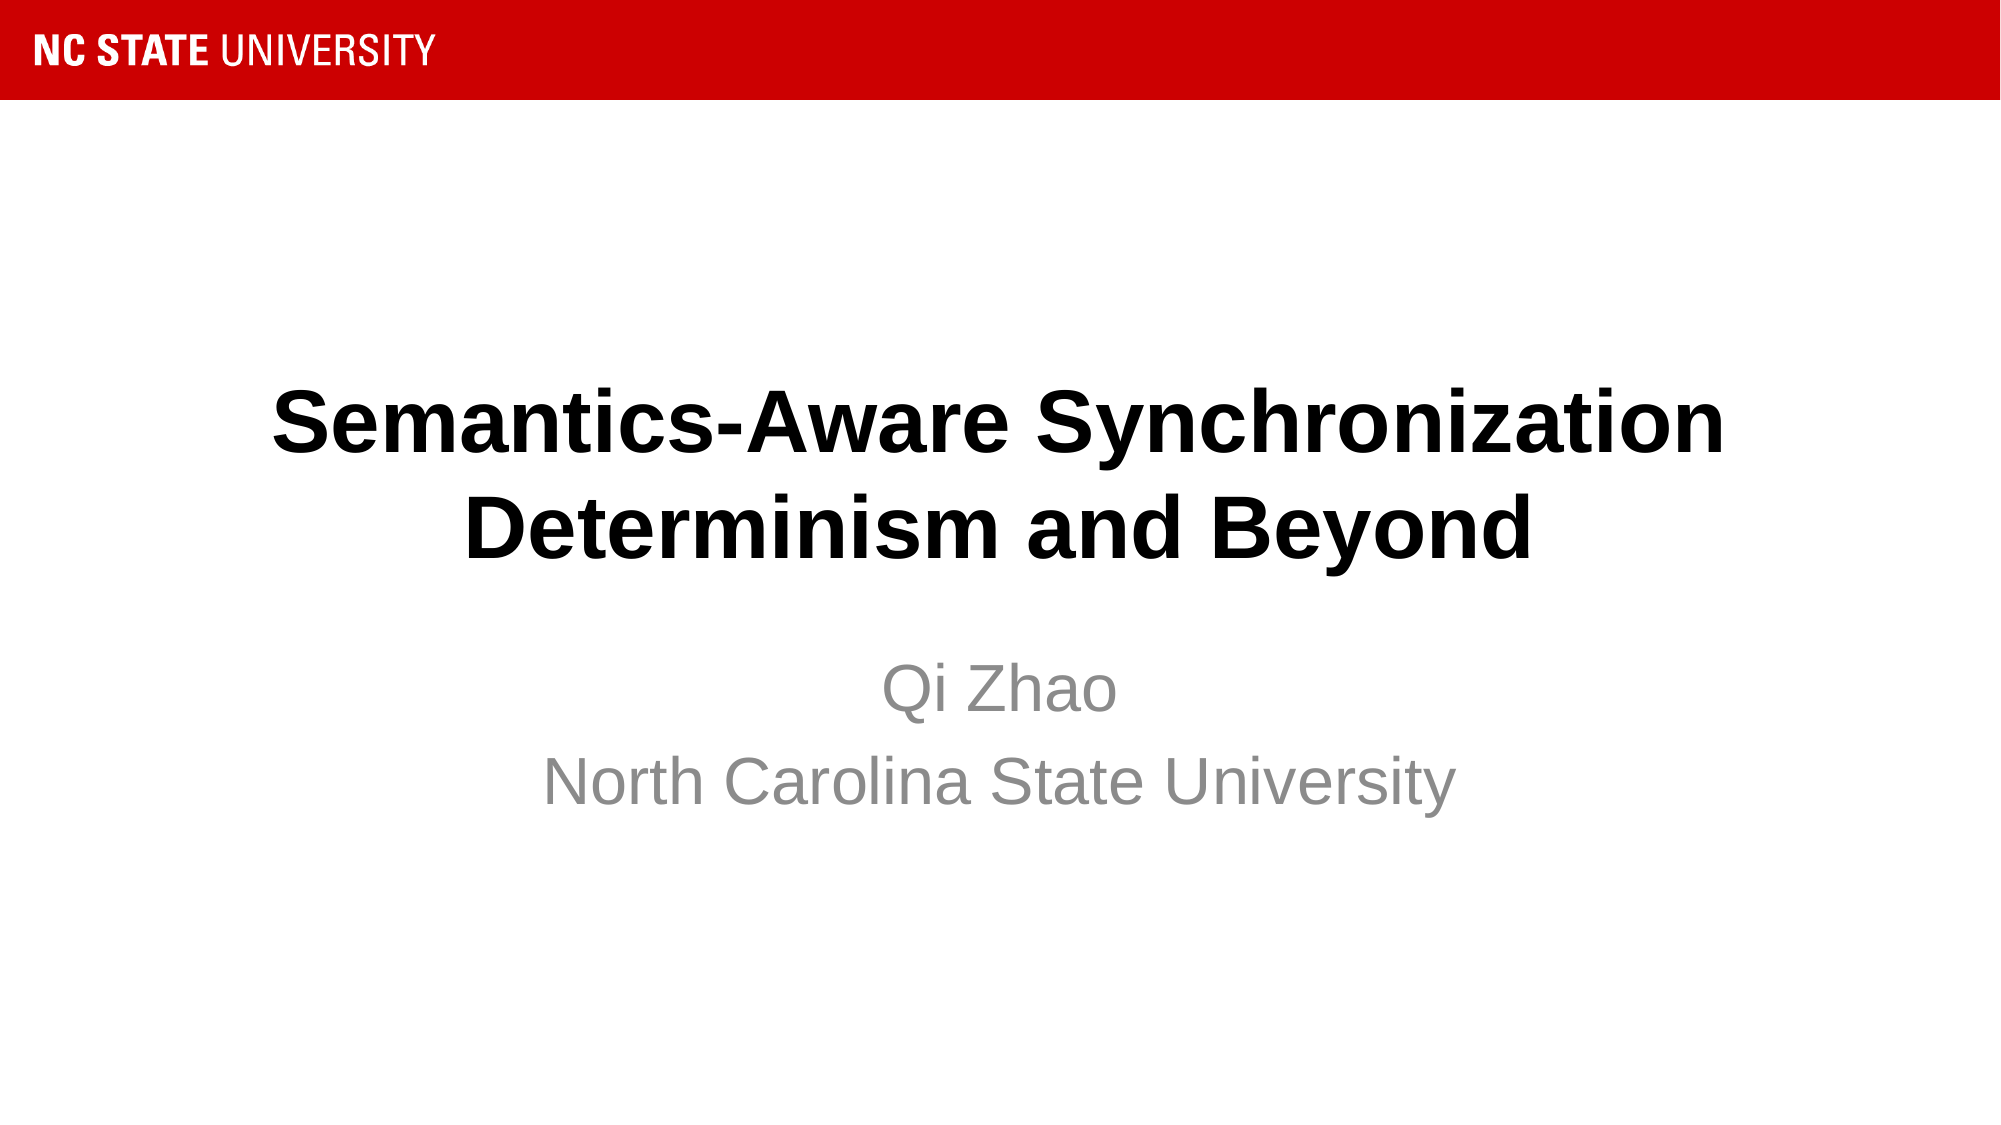

# Semantics-Aware Synchronization Determinism and Beyond
Qi Zhao
North Carolina State University